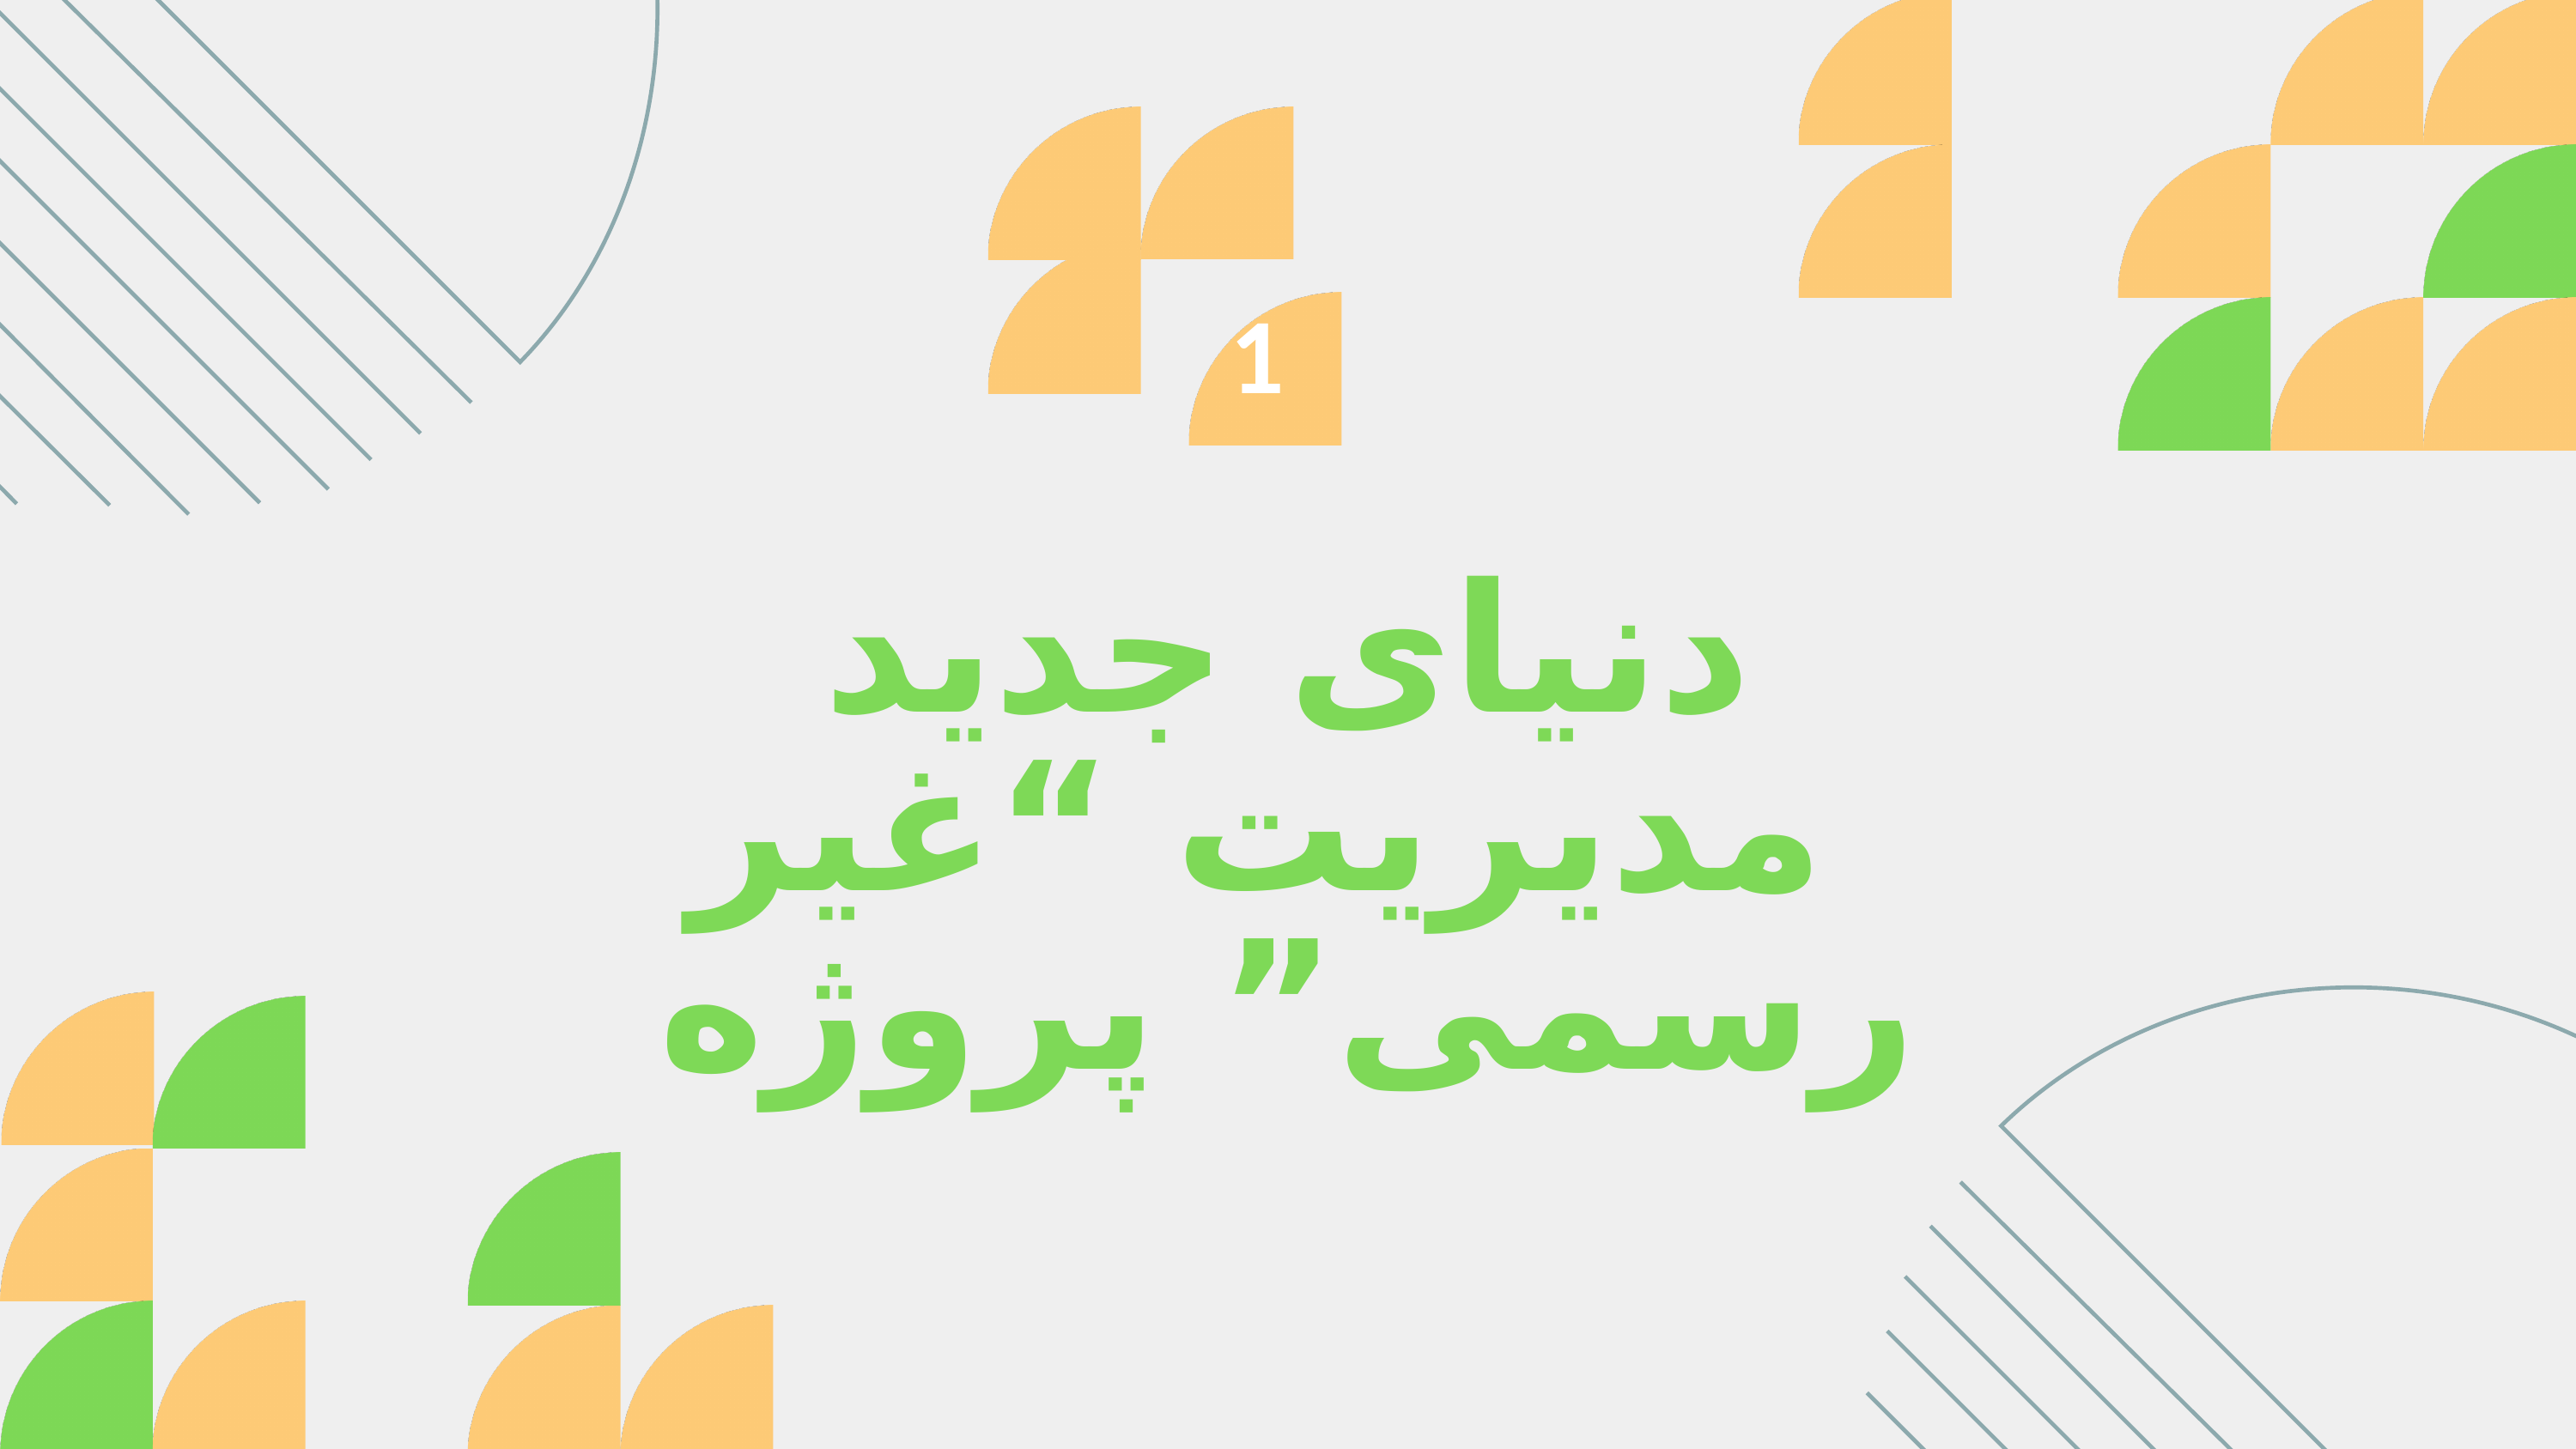

1

دنیای جدید
 مدیریت “غیر رسمی” پروژه